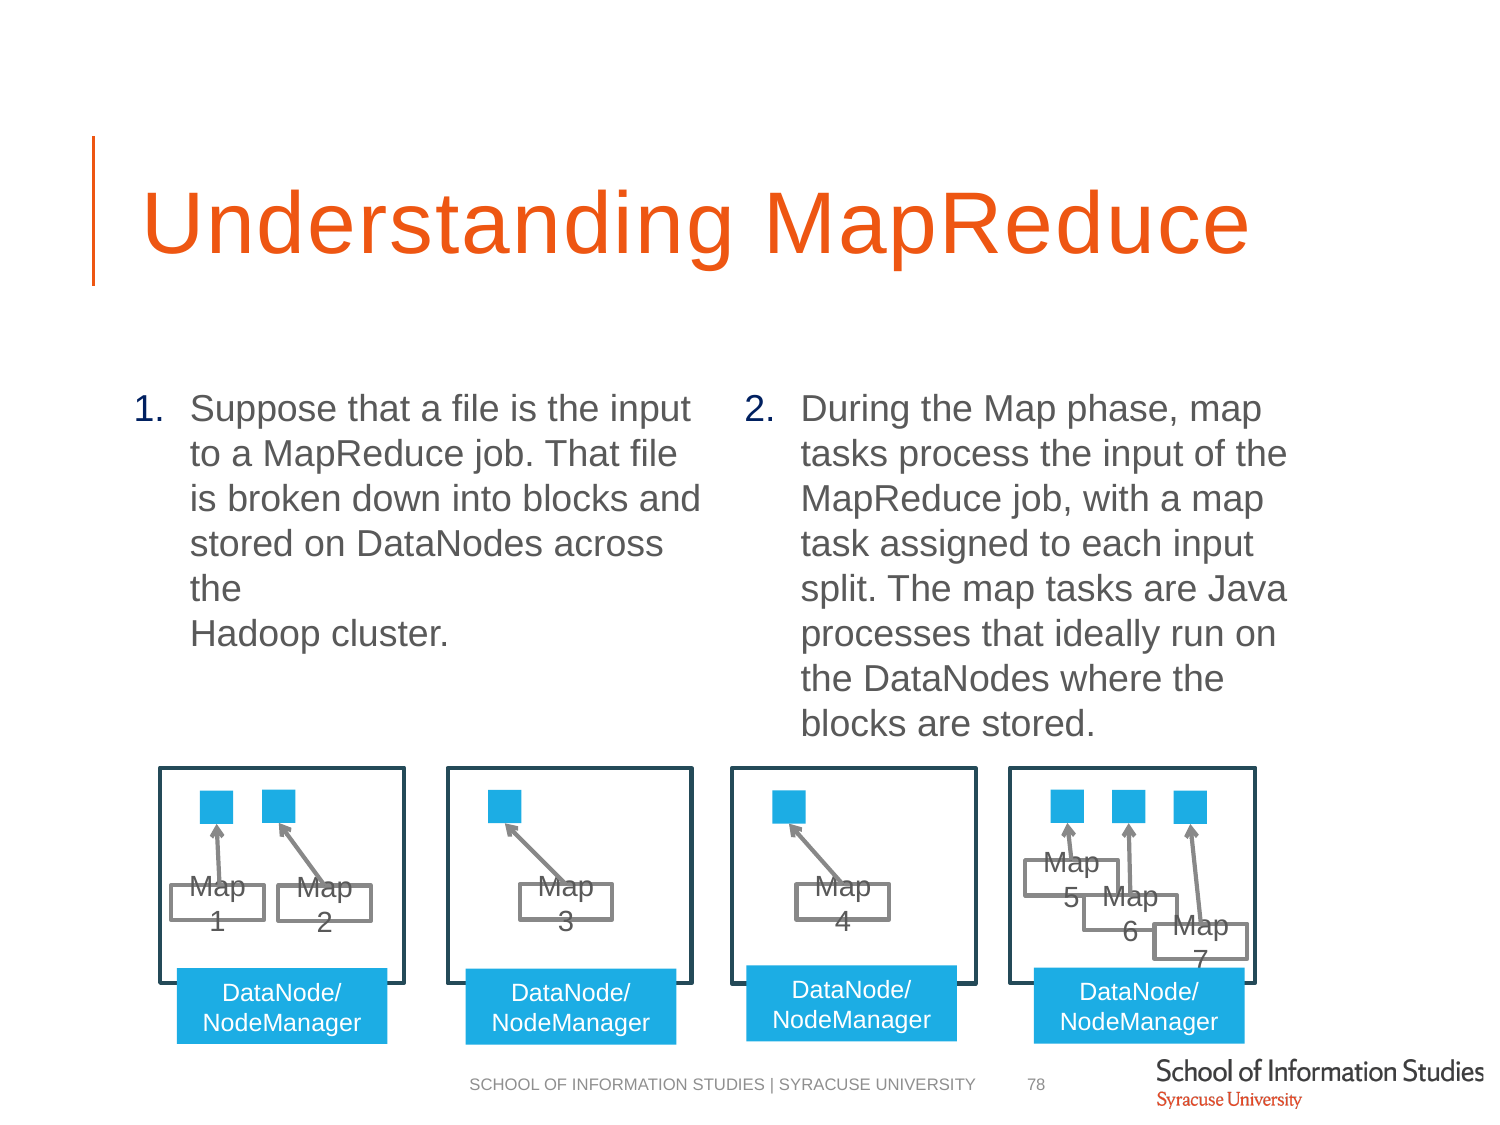

# Understanding MapReduce
Suppose that a file is the input to a MapReduce job. That file is broken down into blocks and stored on DataNodes across the
Hadoop cluster.
During the Map phase, map tasks process the input of the MapReduce job, with a map task assigned to each input split. The map tasks are Java processes that ideally run on the DataNodes where the blocks are stored.

Map5
Map3
Map4
Map1
Map2
Map6
Map7
DataNode/
NodeManager
DataNode/
NodeManager
DataNode/
NodeManager
DataNode/
NodeManager
School of Information Studies | Syracuse University
78